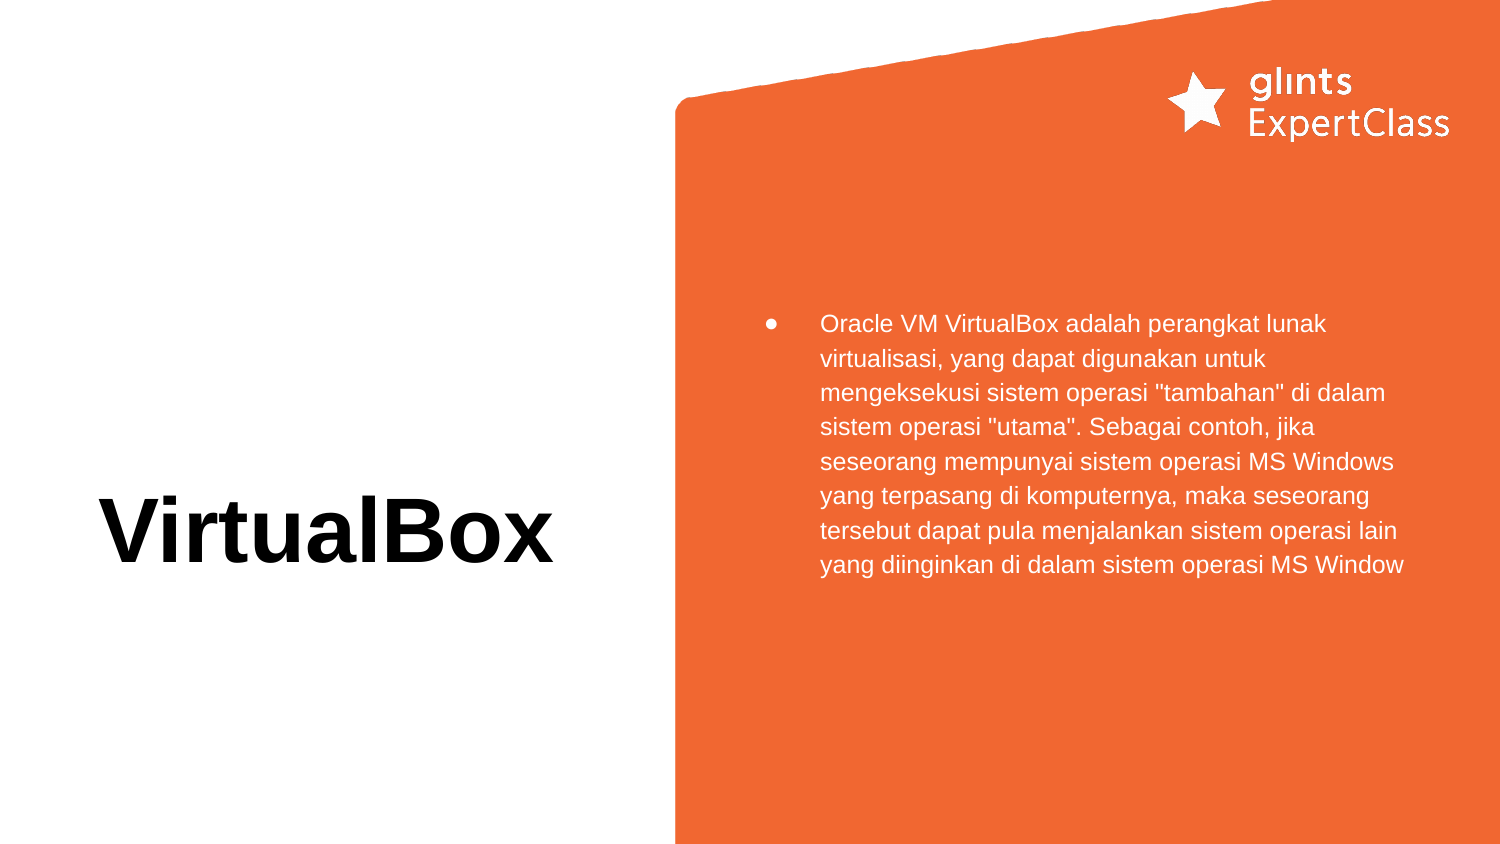

Oracle VM VirtualBox adalah perangkat lunak virtualisasi, yang dapat digunakan untuk mengeksekusi sistem operasi "tambahan" di dalam sistem operasi "utama". Sebagai contoh, jika seseorang mempunyai sistem operasi MS Windows yang terpasang di komputernya, maka seseorang tersebut dapat pula menjalankan sistem operasi lain yang diinginkan di dalam sistem operasi MS Window
# VirtualBox